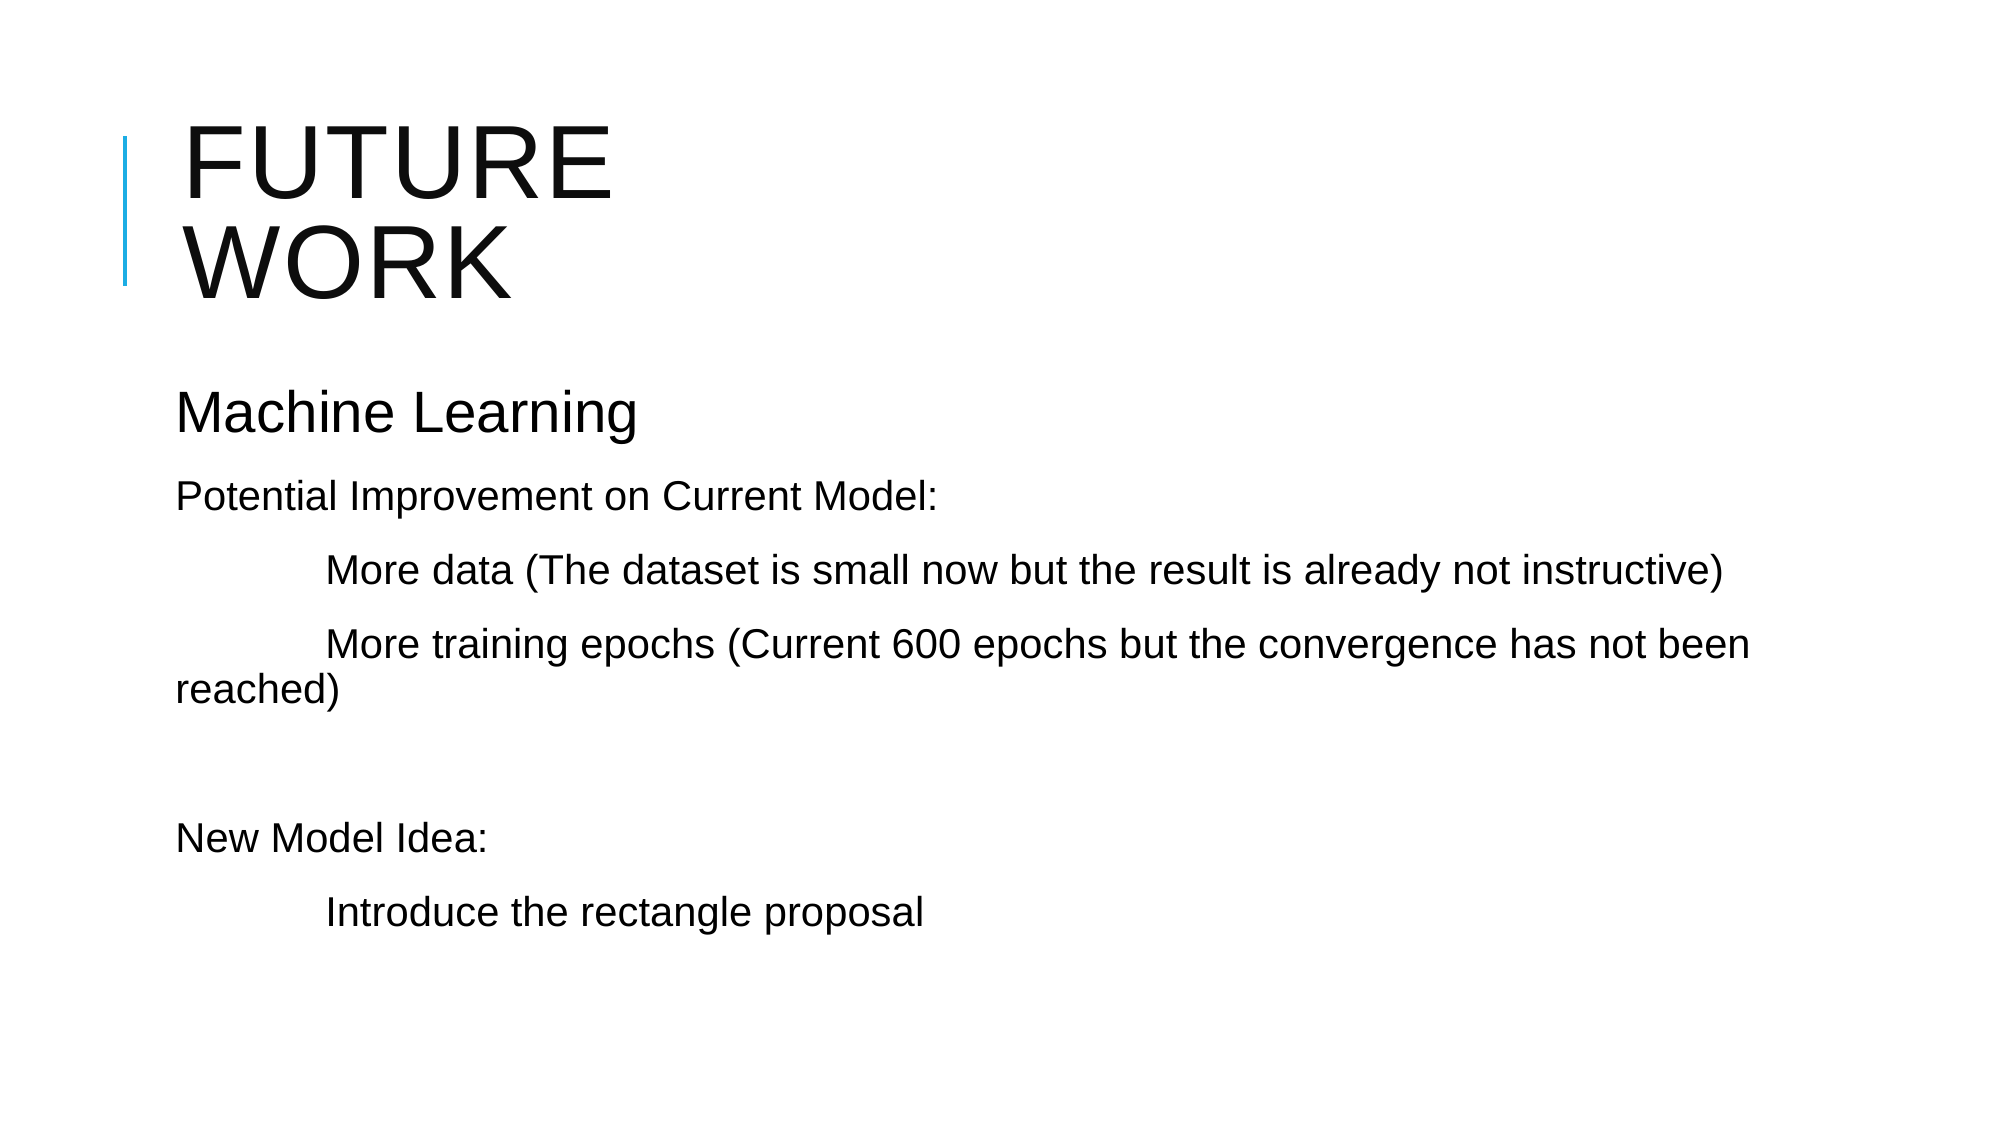

# Future Work
Machine Learning
Potential Improvement on Current Model:
	More data (The dataset is small now but the result is already not instructive)
	More training epochs (Current 600 epochs but the convergence has not been reached)

New Model Idea:
	Introduce the rectangle proposal